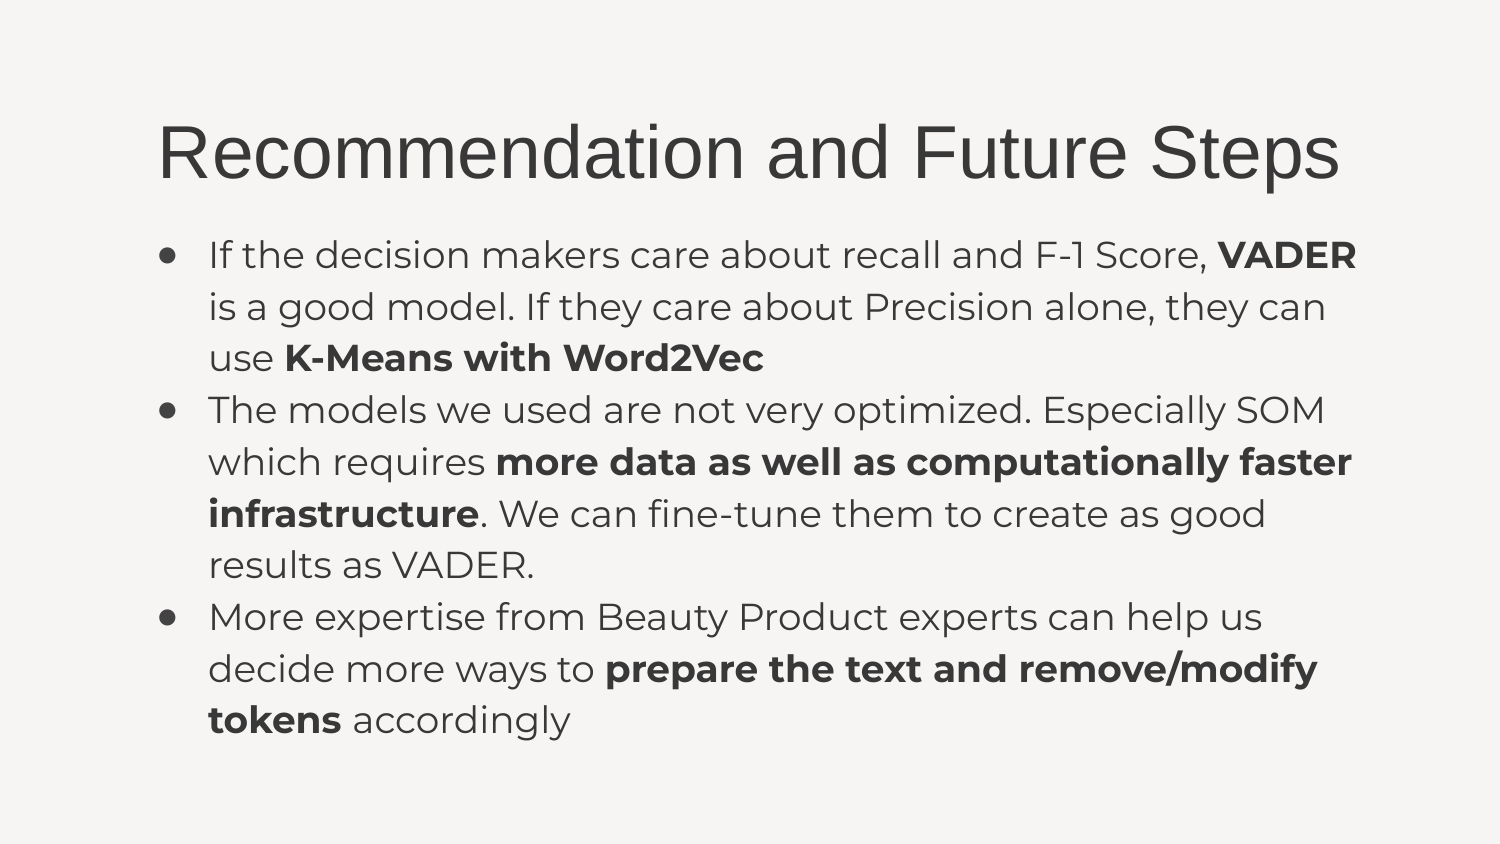

# Recommendation and Future Steps
If the decision makers care about recall and F-1 Score, VADER is a good model. If they care about Precision alone, they can use K-Means with Word2Vec
The models we used are not very optimized. Especially SOM which requires more data as well as computationally faster infrastructure. We can fine-tune them to create as good results as VADER.
More expertise from Beauty Product experts can help us decide more ways to prepare the text and remove/modify tokens accordingly